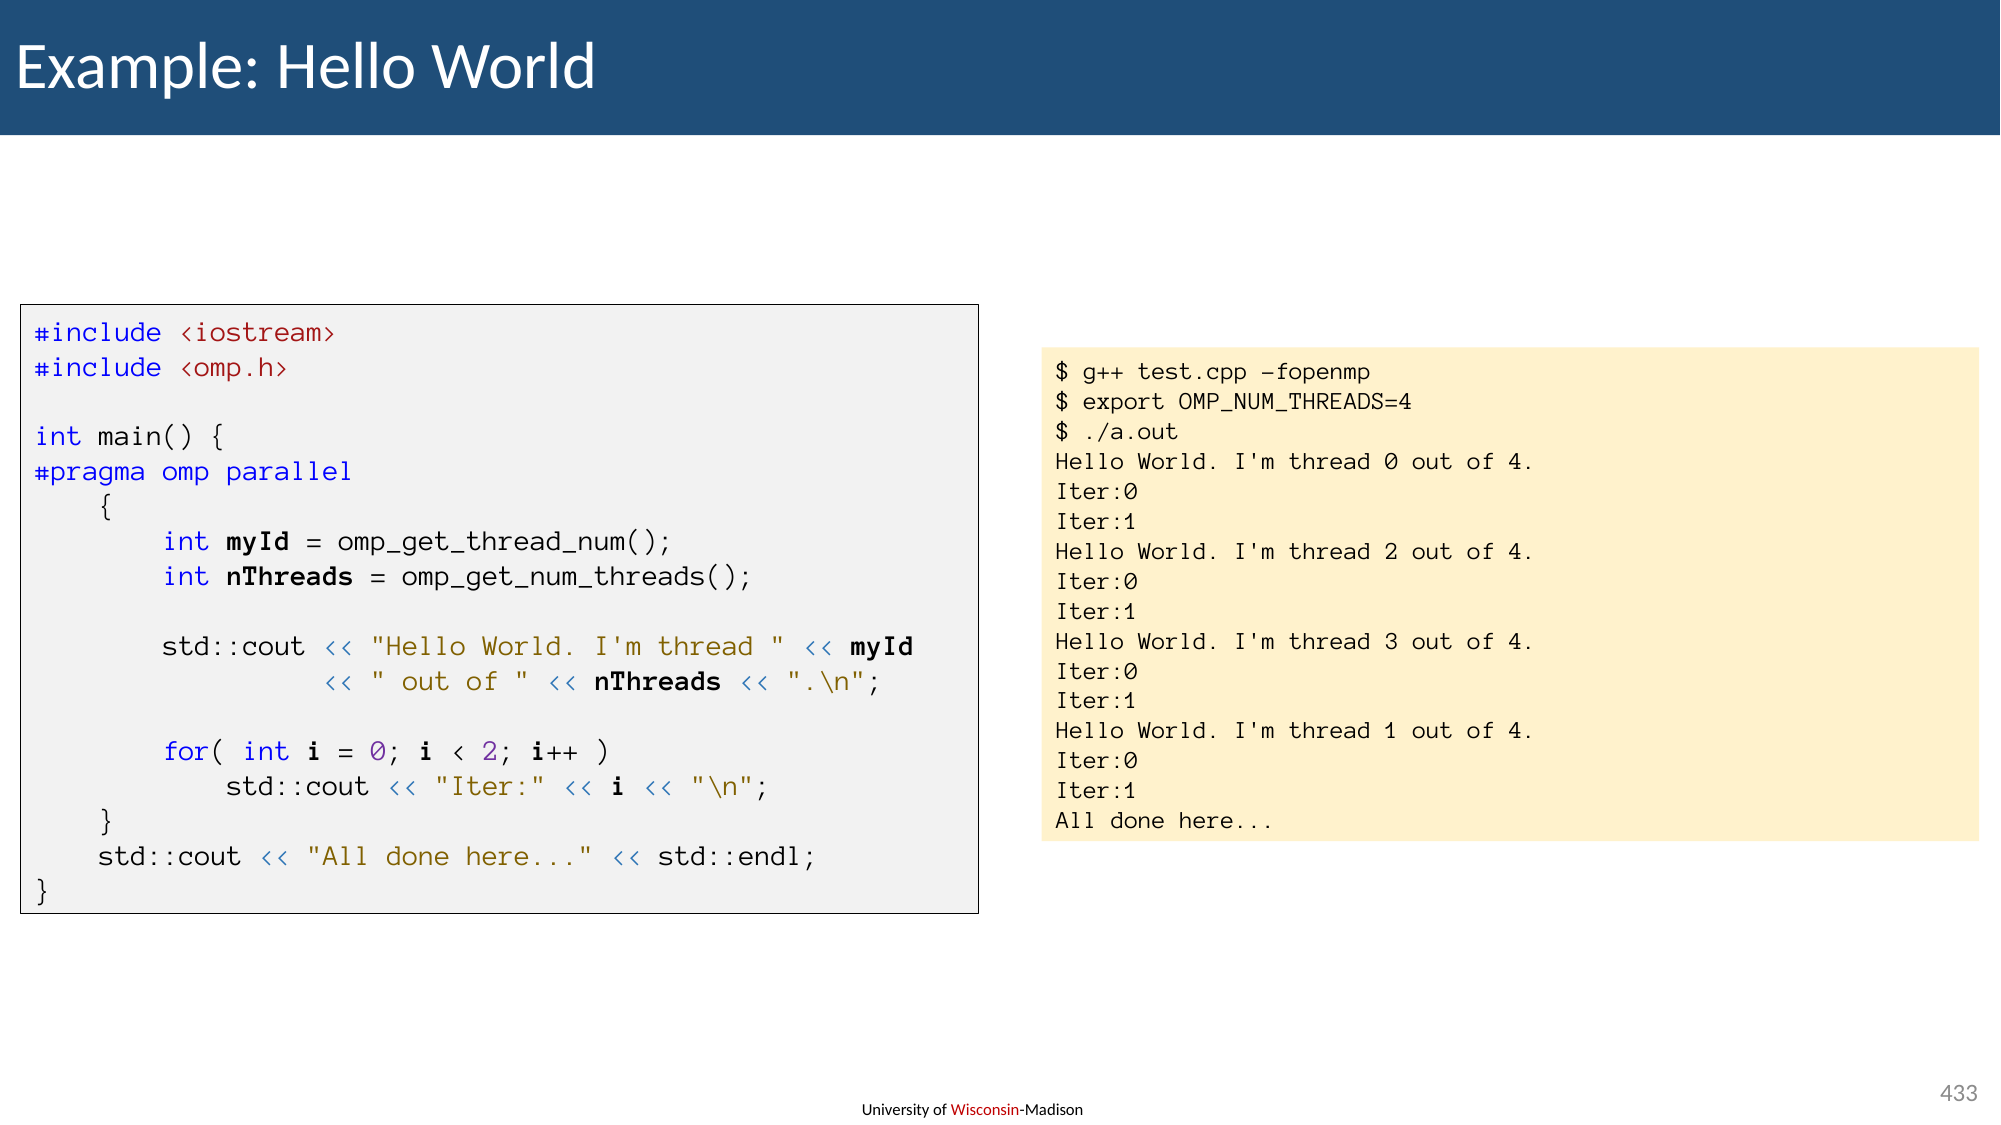

# Example: Hello World
#include <iostream>
#include <omp.h>

int main() {
#pragma omp parallel
    {
        int myId = omp_get_thread_num();
        int nThreads = omp_get_num_threads();

        std::cout << "Hello World. I'm thread " << myId
                  << " out of " << nThreads << ".\n";

        for( int i = 0; i < 2; i++ )
            std::cout << "Iter:" << i << "\n";
    }
    std::cout << "All done here..." << std::endl;
}
$ g++ test.cpp -fopenmp
$ export OMP_NUM_THREADS=4
$ ./a.out
Hello World. I'm thread 0 out of 4.
Iter:0
Iter:1
Hello World. I'm thread 2 out of 4.
Iter:0
Iter:1
Hello World. I'm thread 3 out of 4.
Iter:0
Iter:1
Hello World. I'm thread 1 out of 4.
Iter:0
Iter:1
All done here...
433